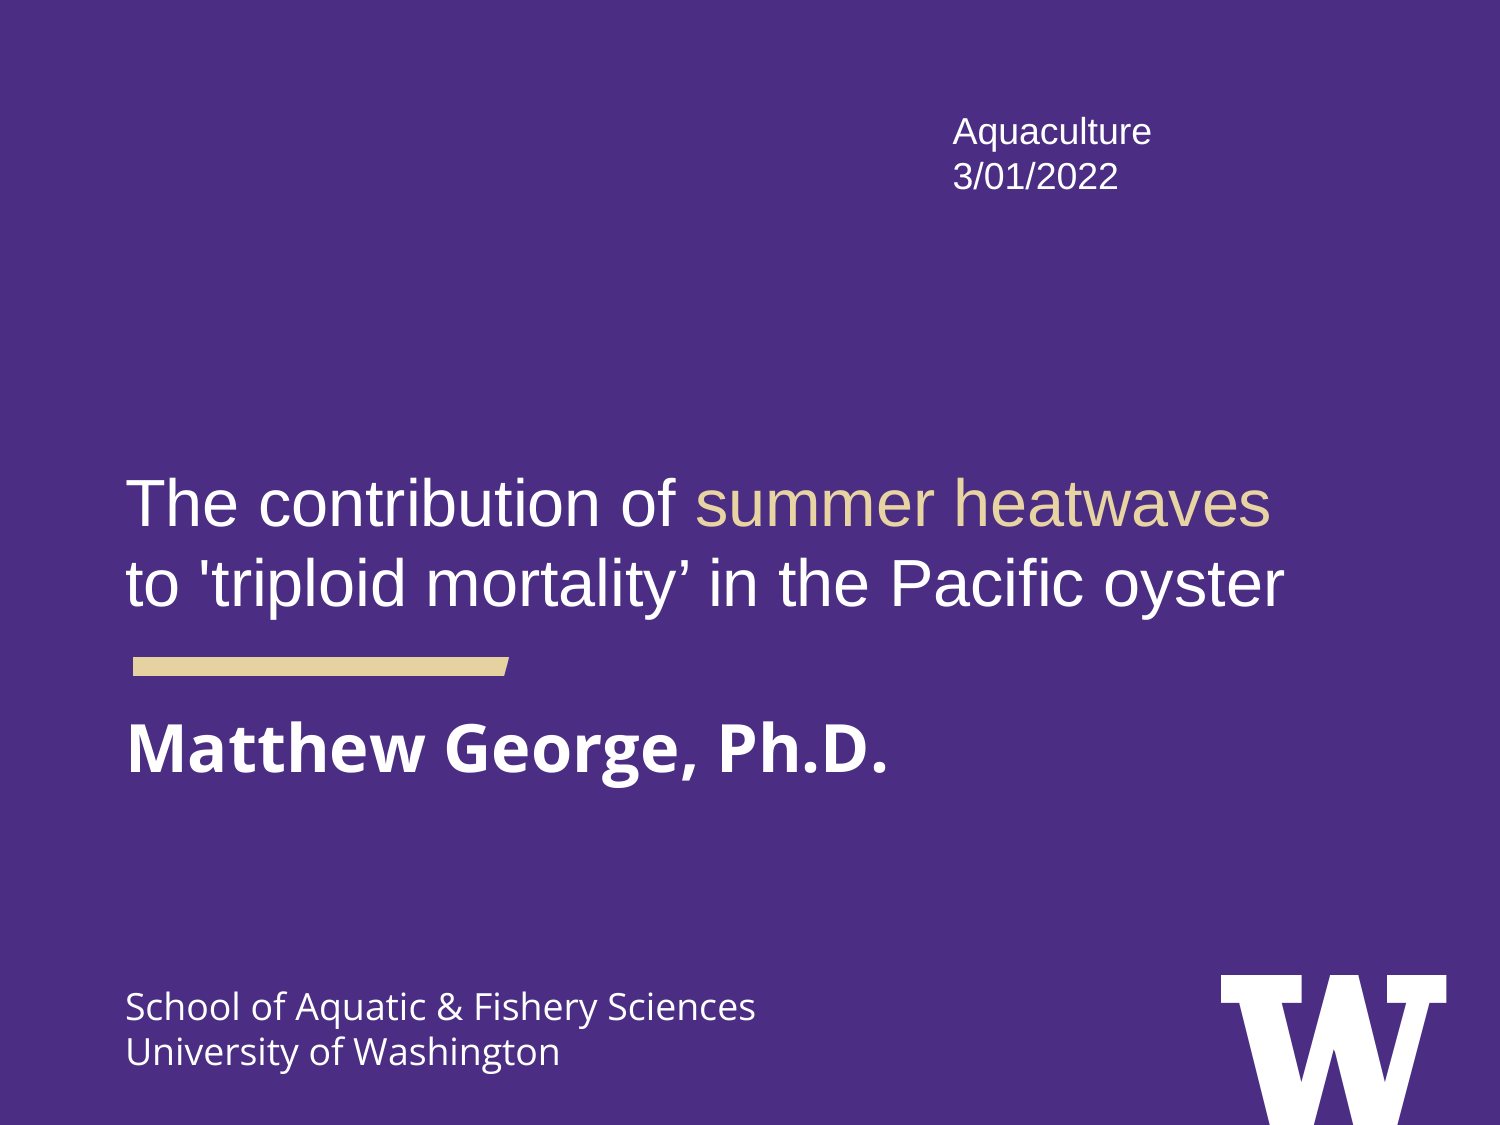

Aquaculture
3/01/2022
# The contribution of summer heatwaves to 'triploid mortality’ in the Pacific oyster
Matthew George, Ph.D.